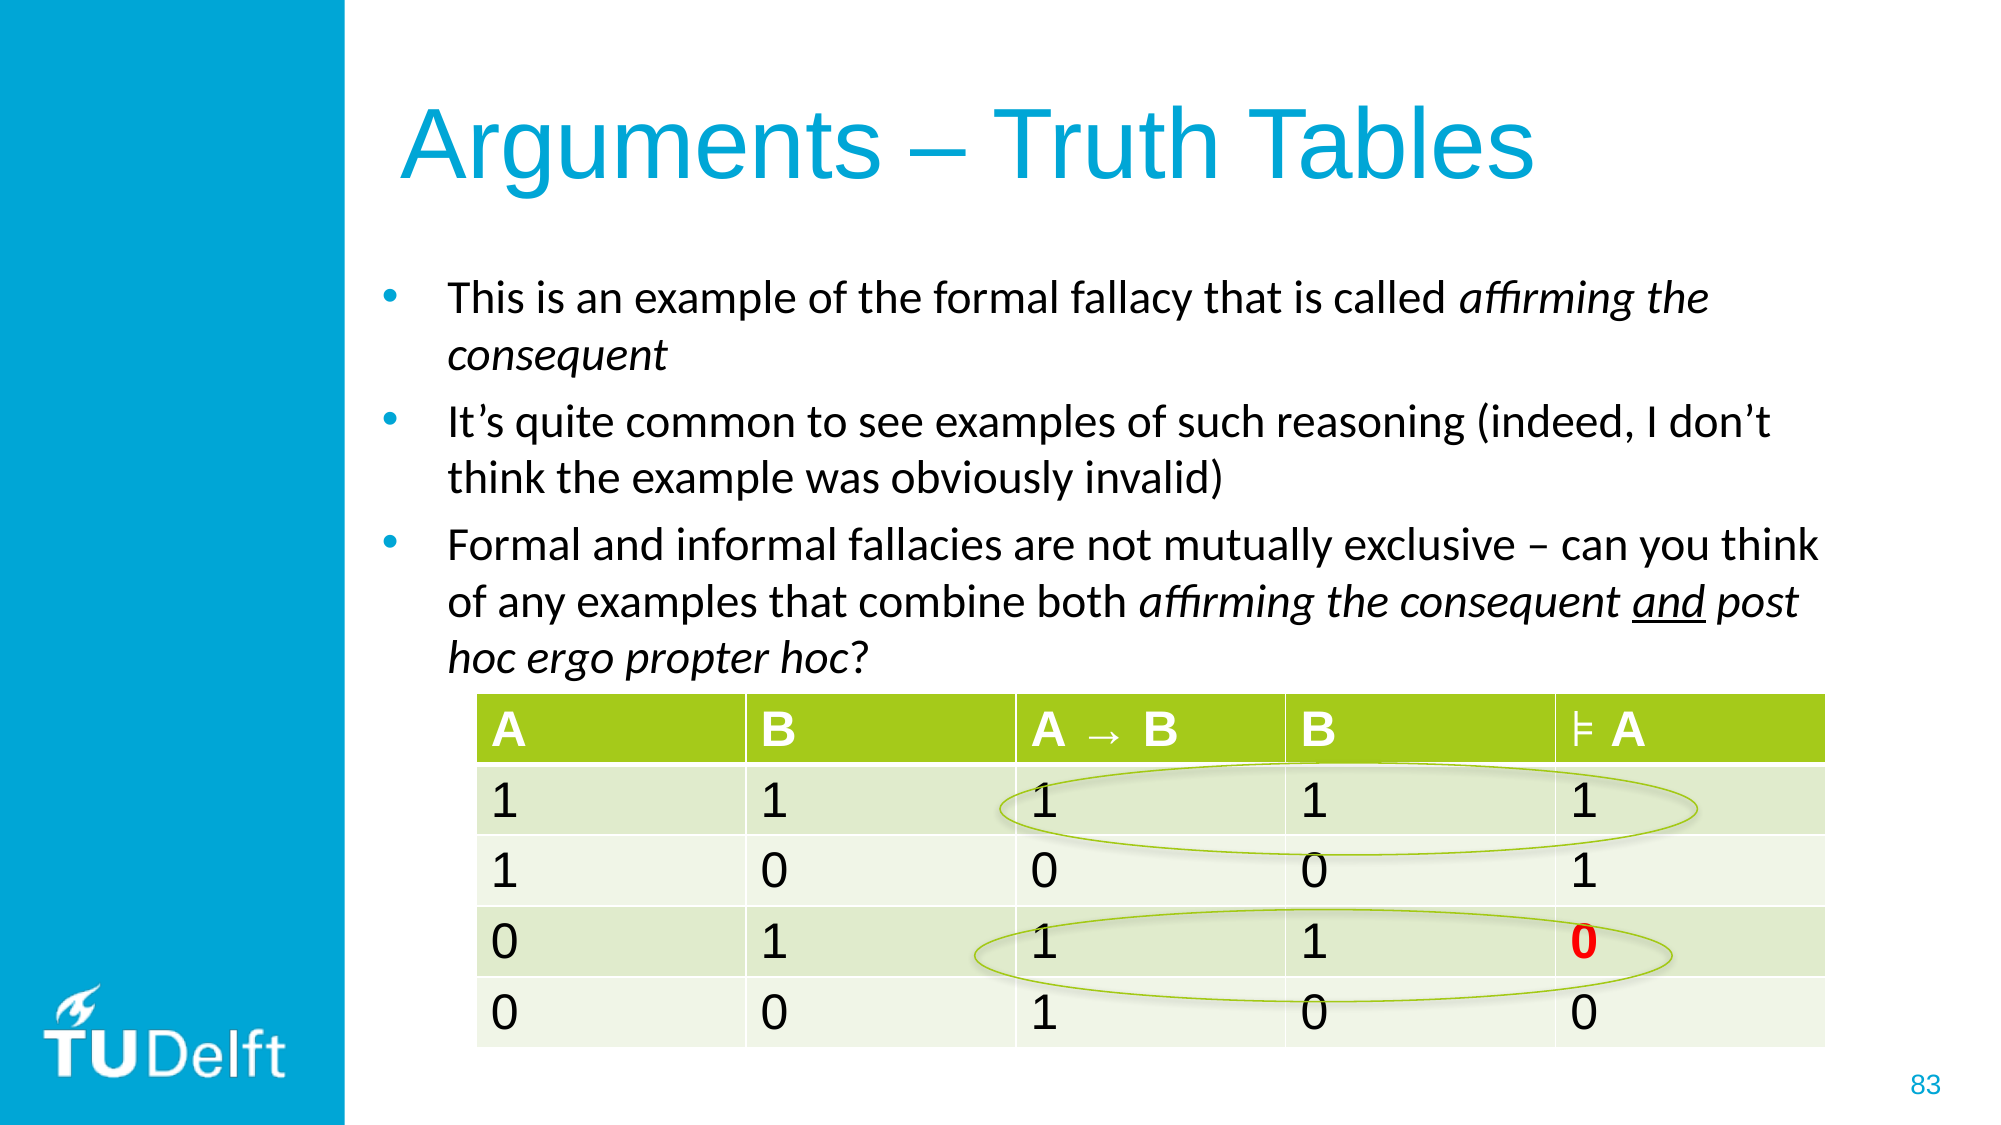

# Arguments – Truth Tables
This is an example of the formal fallacy that is called affirming the consequent
It’s quite common to see examples of such reasoning (indeed, I don’t think the example was obviously invalid)
Formal and informal fallacies are not mutually exclusive – can you think of any examples that combine both affirming the consequent and post hoc ergo propter hoc?

| A | B | A → B | B | ⊧ A |
| --- | --- | --- | --- | --- |
| 1 | 1 | 1 | 1 | 1 |
| 1 | 0 | 0 | 0 | 1 |
| 0 | 1 | 1 | 1 | 0 |
| 0 | 0 | 1 | 0 | 0 |